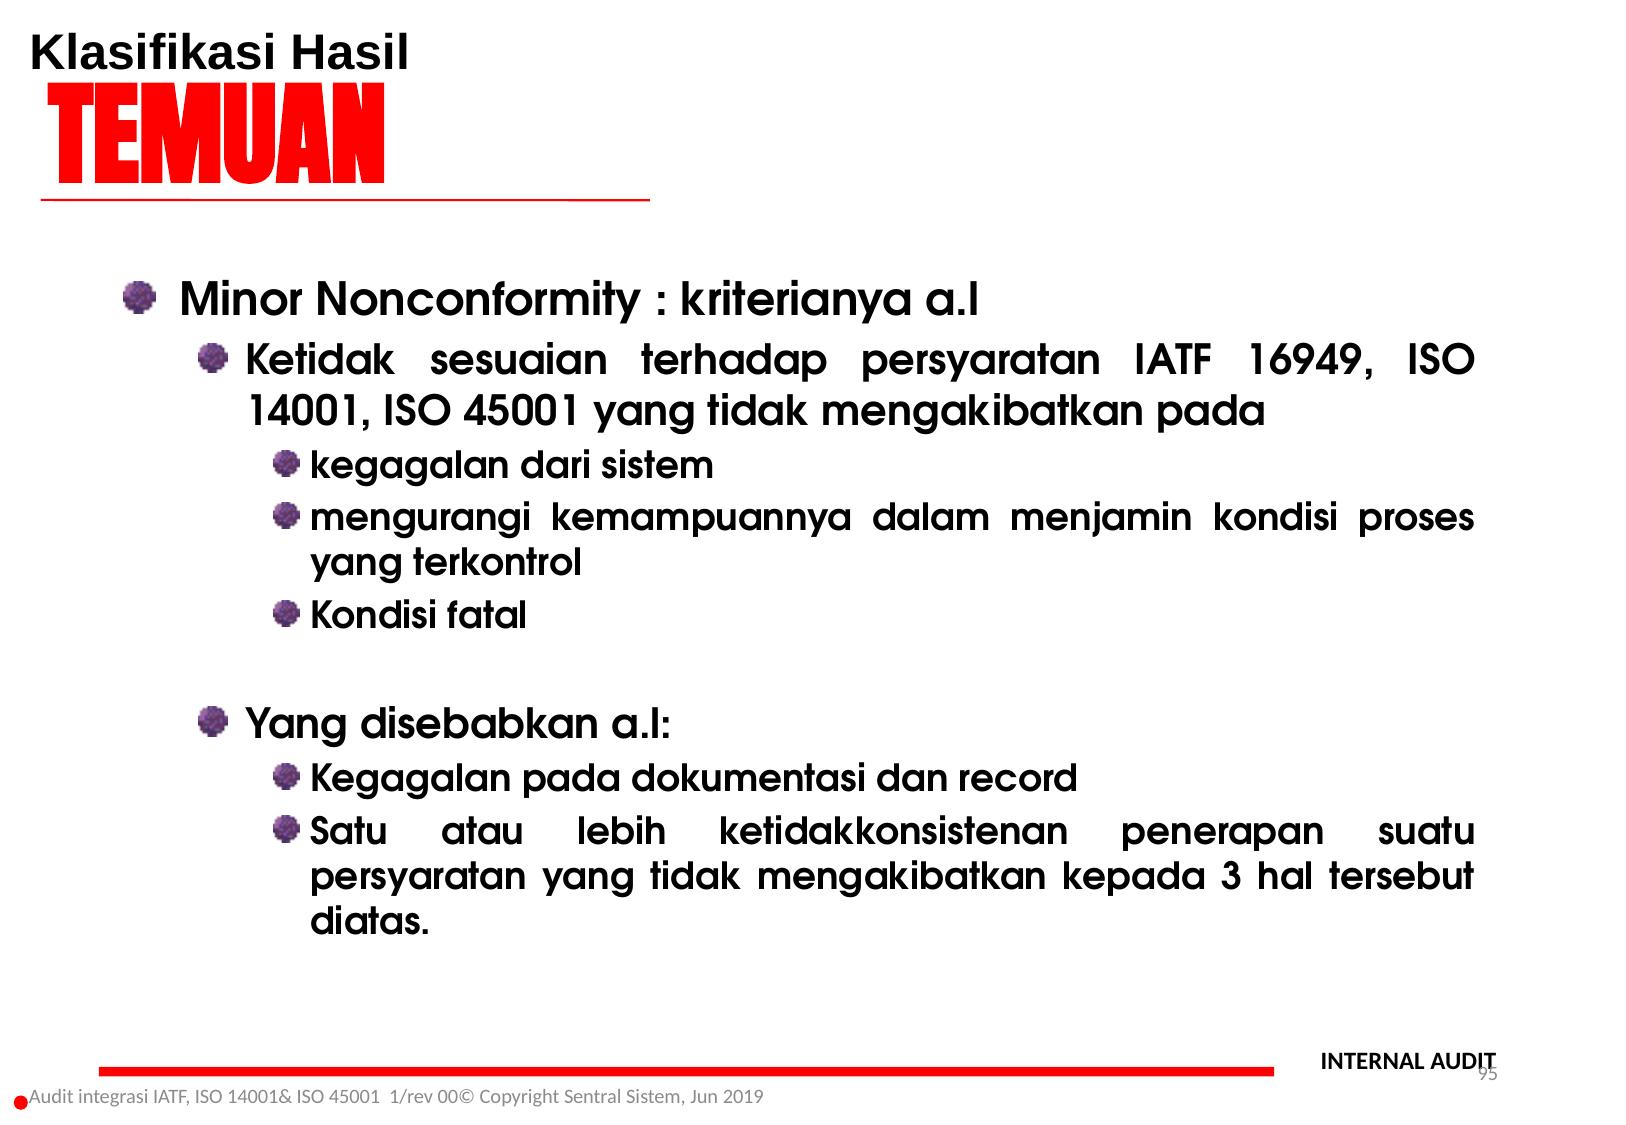

Klasifikasi Hasil
TEMUAN
Minor Nonconformity : kriterianya a.l
Ketidak sesuaian terhadap persyaratan IATF 16949, ISO 14001, ISO 45001 yang tidak mengakibatkan pada
kegagalan dari sistem
mengurangi kemampuannya dalam menjamin kondisi proses yang terkontrol
Kondisi fatal

Yang disebabkan a.l:
Kegagalan pada dokumentasi dan record
Satu atau lebih ketidakkonsistenan penerapan suatu persyaratan yang tidak mengakibatkan kepada 3 hal tersebut diatas.

INTERNAL AUDIT
95
Audit integrasi IATF, ISO 14001& ISO 45001  1/rev 00© Copyright Sentral Sistem, Jun 2019